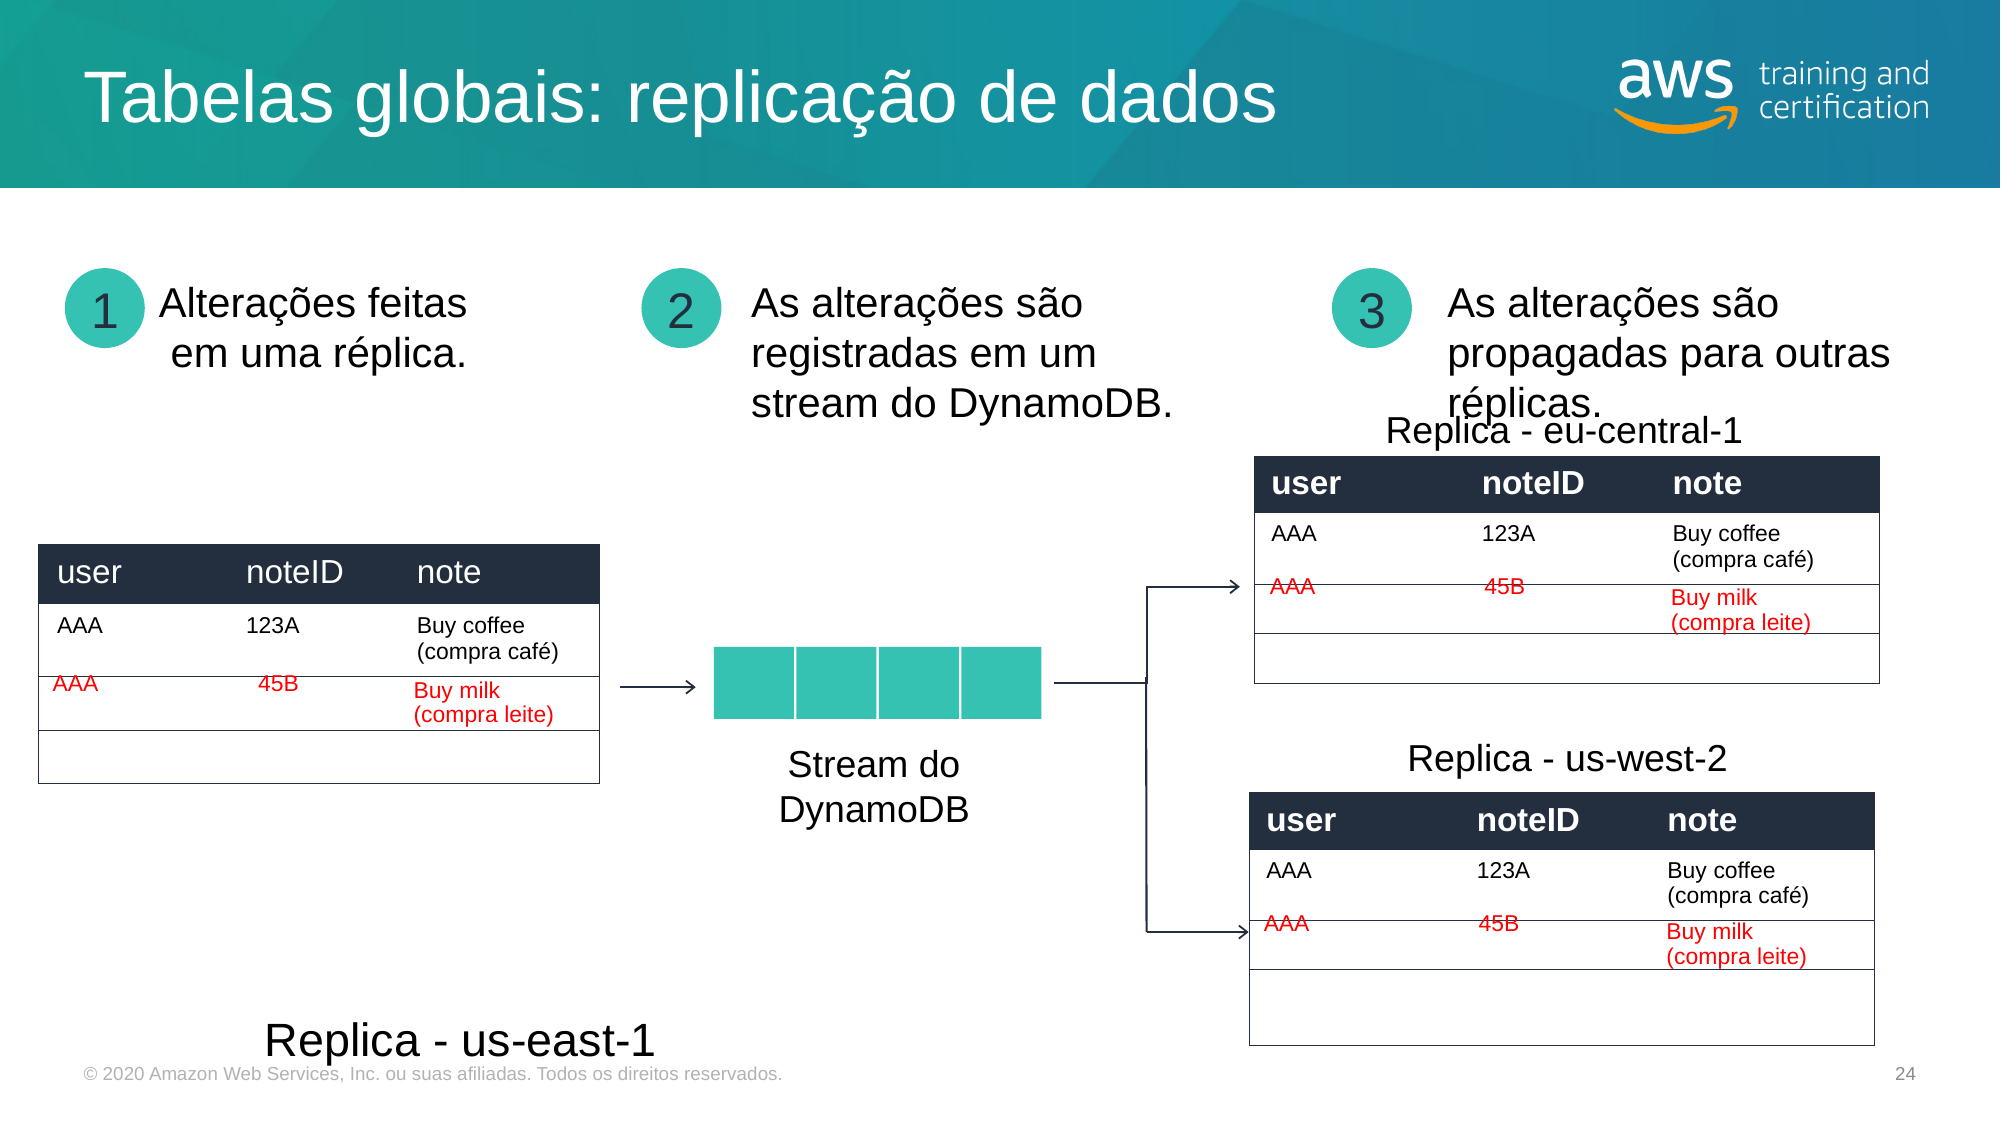

# Tabelas globais: replicação de dados
1
Alterações feitas
em uma réplica.
2
As alterações são registradas em um stream do DynamoDB.
3
As alterações são propagadas para outras réplicas.

Replica - eu-central-1
| user | noteID | note |
| --- | --- | --- |
| AAA | 123A | Buy coffee (compra café) |
|  |  |  |
|  |  |  |
| user | noteID | note |
| --- | --- | --- |
| AAA | 123A | Buy coffee (compra café) |
|  |  |  |
|  |  |  |
AAA
45B
Buy milk
(compra leite)

Buy milk
(compra leite)
AAA
45B
Replica - us-west-2
Stream do DynamoDB
| user | noteID | note |
| --- | --- | --- |
| AAA | 123A | Buy coffee (compra café) |
|  |  |  |
|  |  |  |
Buy milk
(compra leite)
AAA
45B
Replica - us-east-1
© 2020 Amazon Web Services, Inc. ou suas afiliadas. Todos os direitos reservados.
24